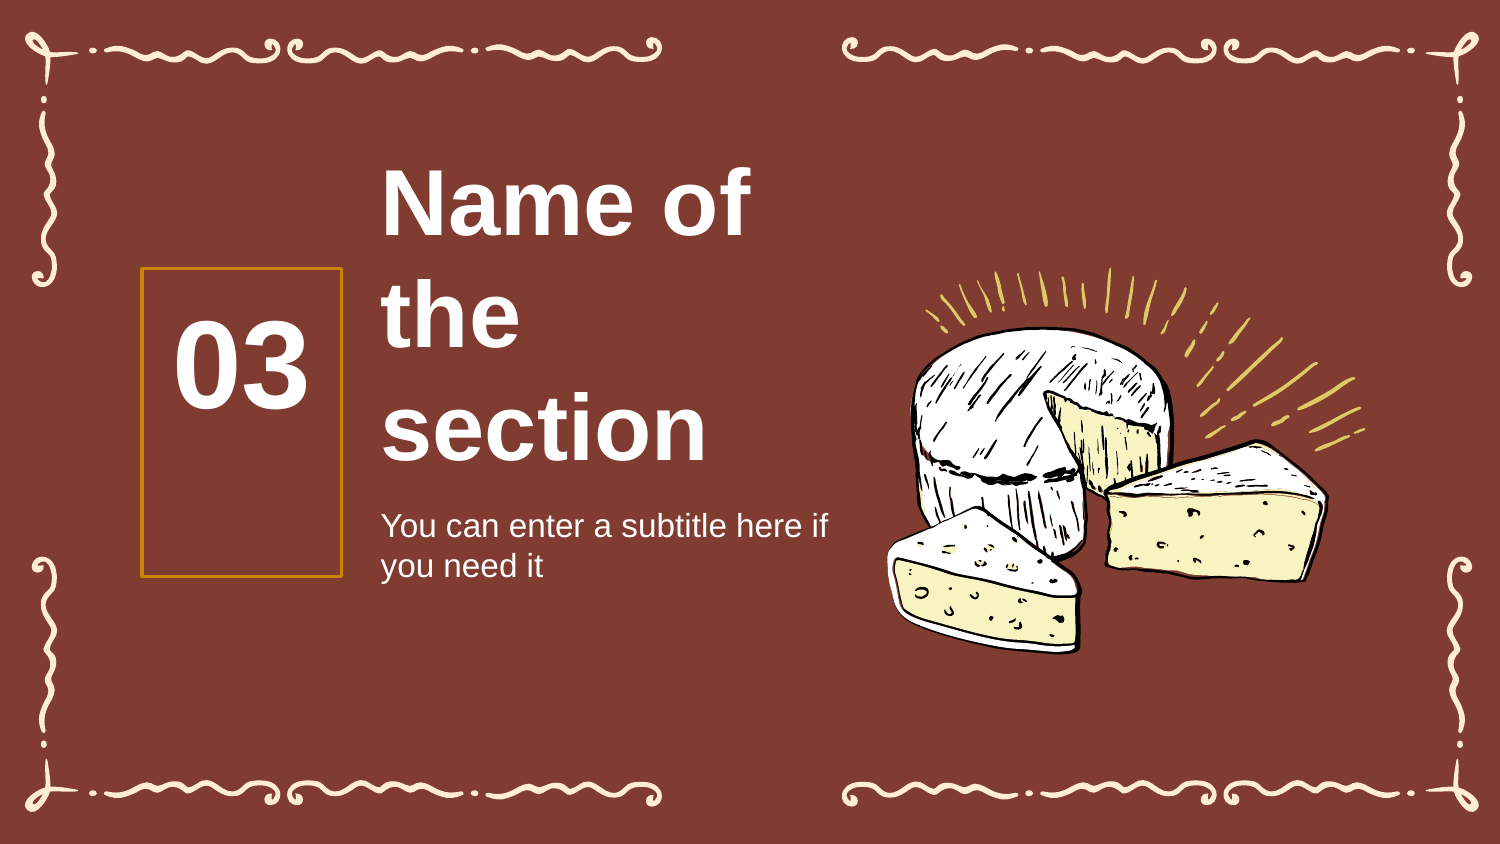

# Name of the section

z

03
You can enter a subtitle here if you need it